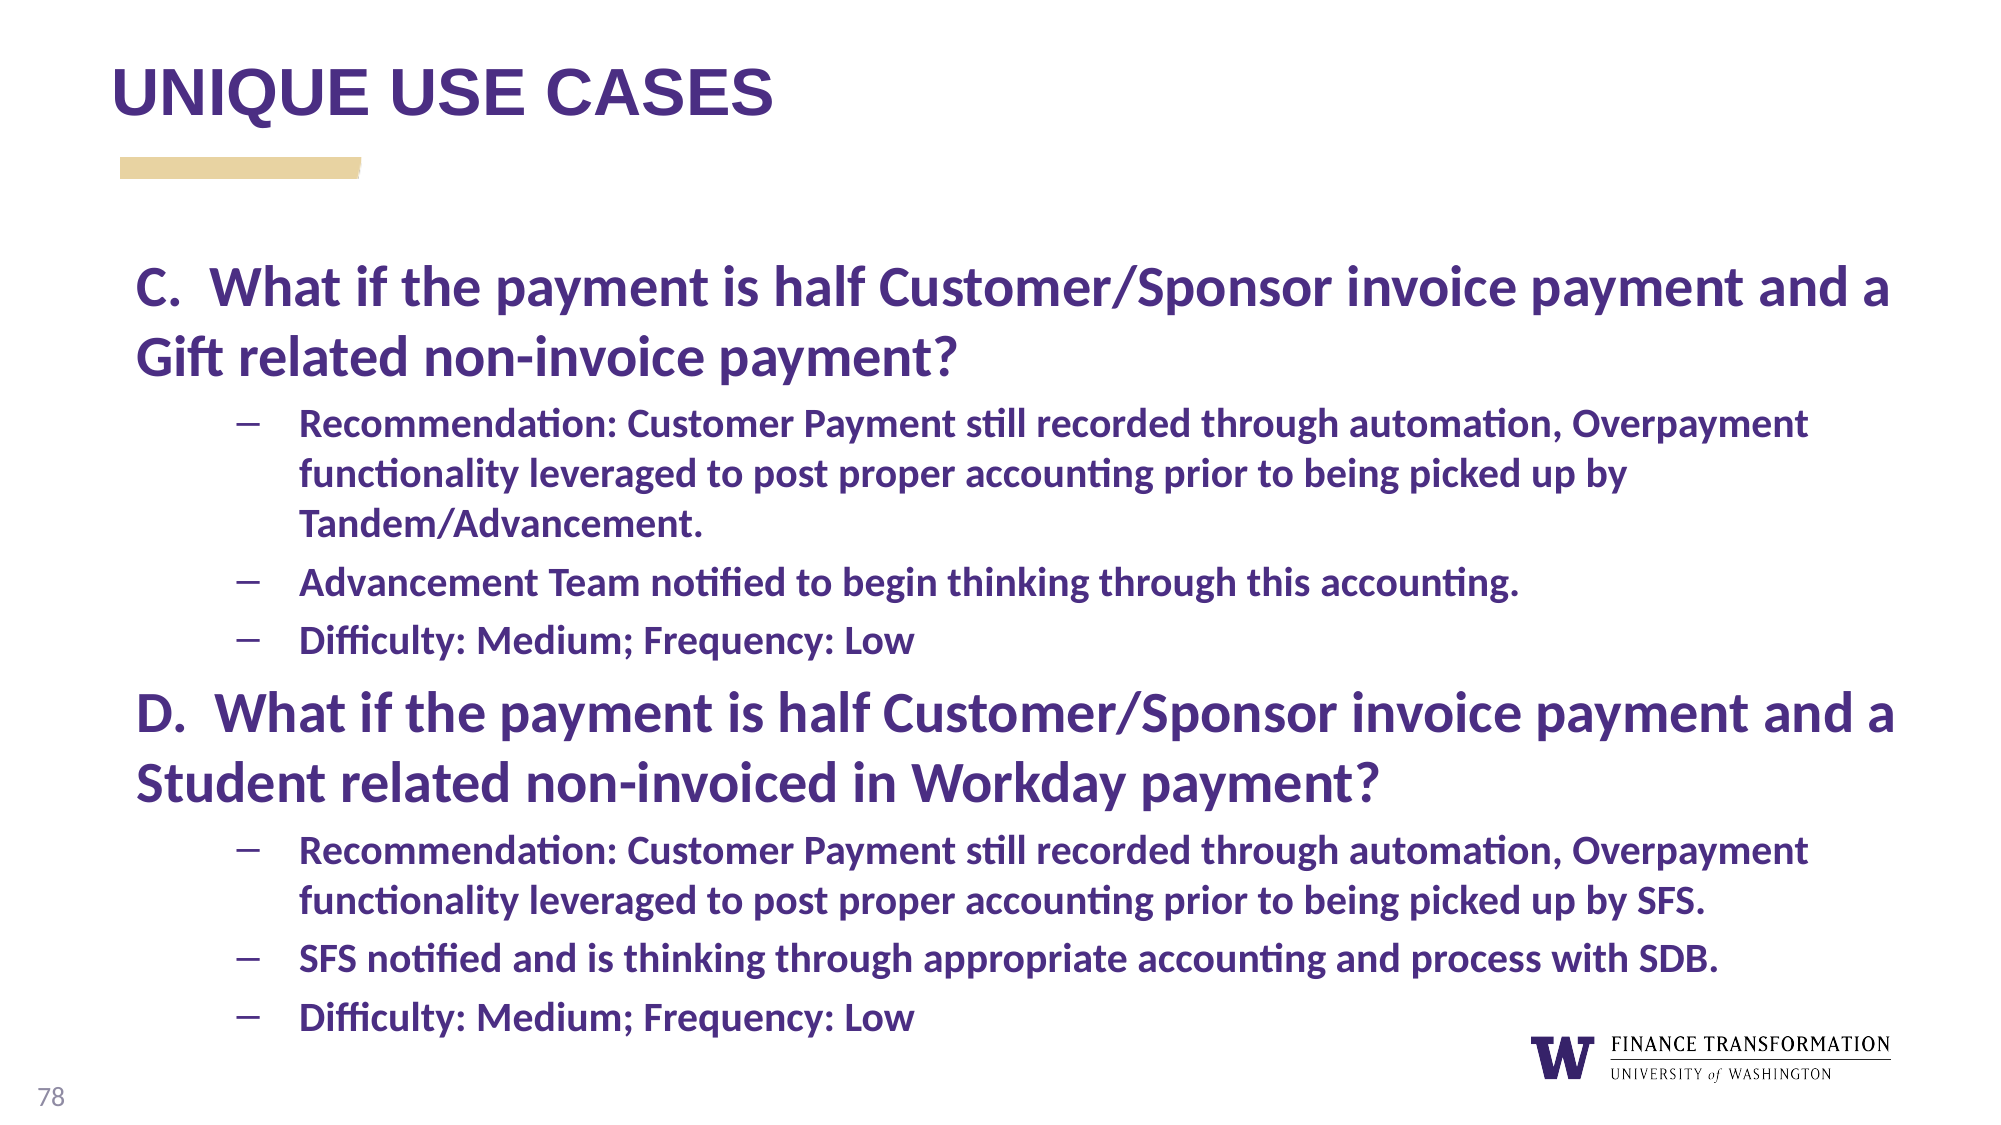

# Unique use cases

C.  What if the payment is half Customer/Sponsor invoice payment and a Gift related non-invoice payment?
Recommendation: Customer Payment still recorded through automation, Overpayment functionality leveraged to post proper accounting prior to being picked up by Tandem/Advancement.
Advancement Team notified to begin thinking through this accounting.
Difficulty: Medium; Frequency: Low
D.  What if the payment is half Customer/Sponsor invoice payment and a Student related non-invoiced in Workday payment?
Recommendation: Customer Payment still recorded through automation, Overpayment functionality leveraged to post proper accounting prior to being picked up by SFS.
SFS notified and is thinking through appropriate accounting and process with SDB.
Difficulty: Medium; Frequency: Low